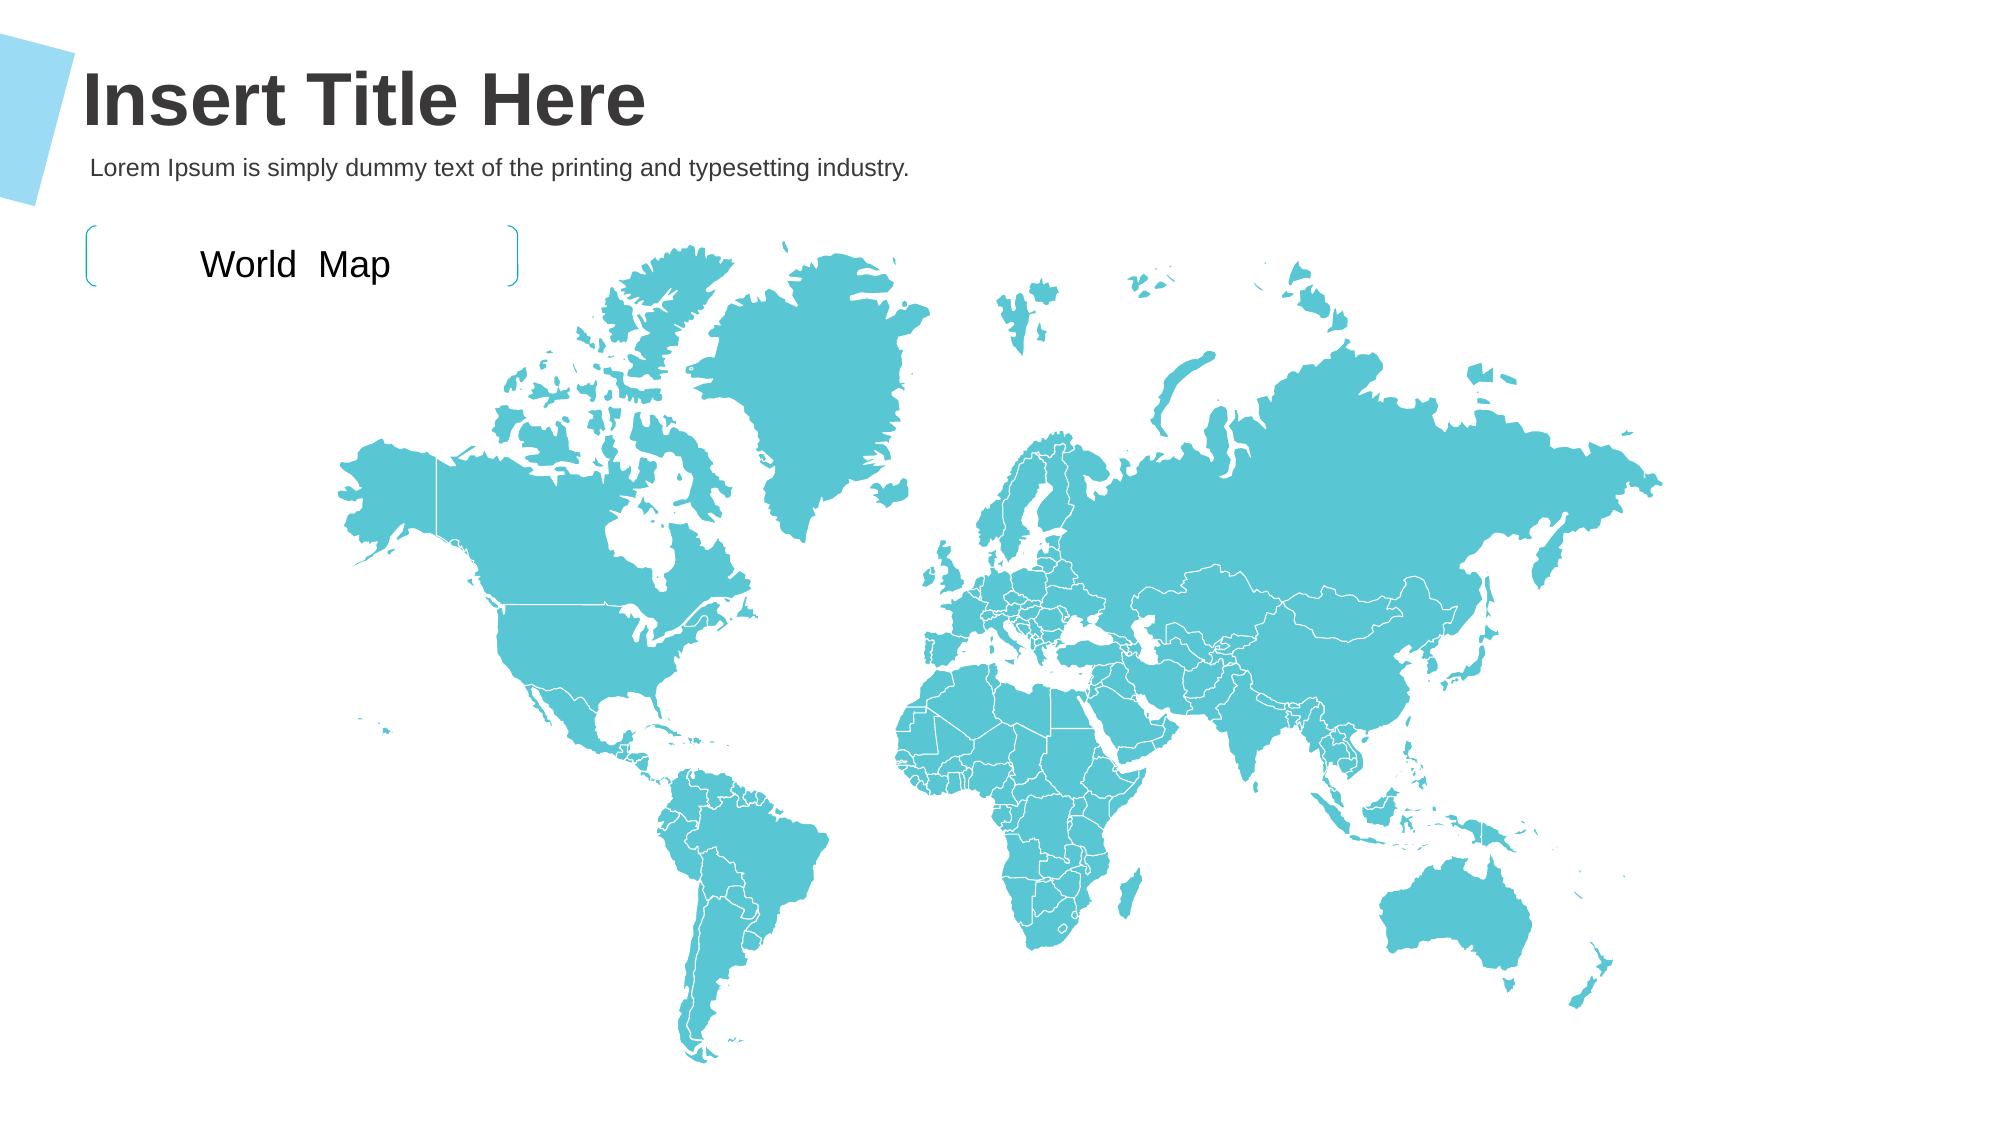

Insert Title Here
Lorem Ipsum is simply dummy text of the printing and typesetting industry.

World  Map